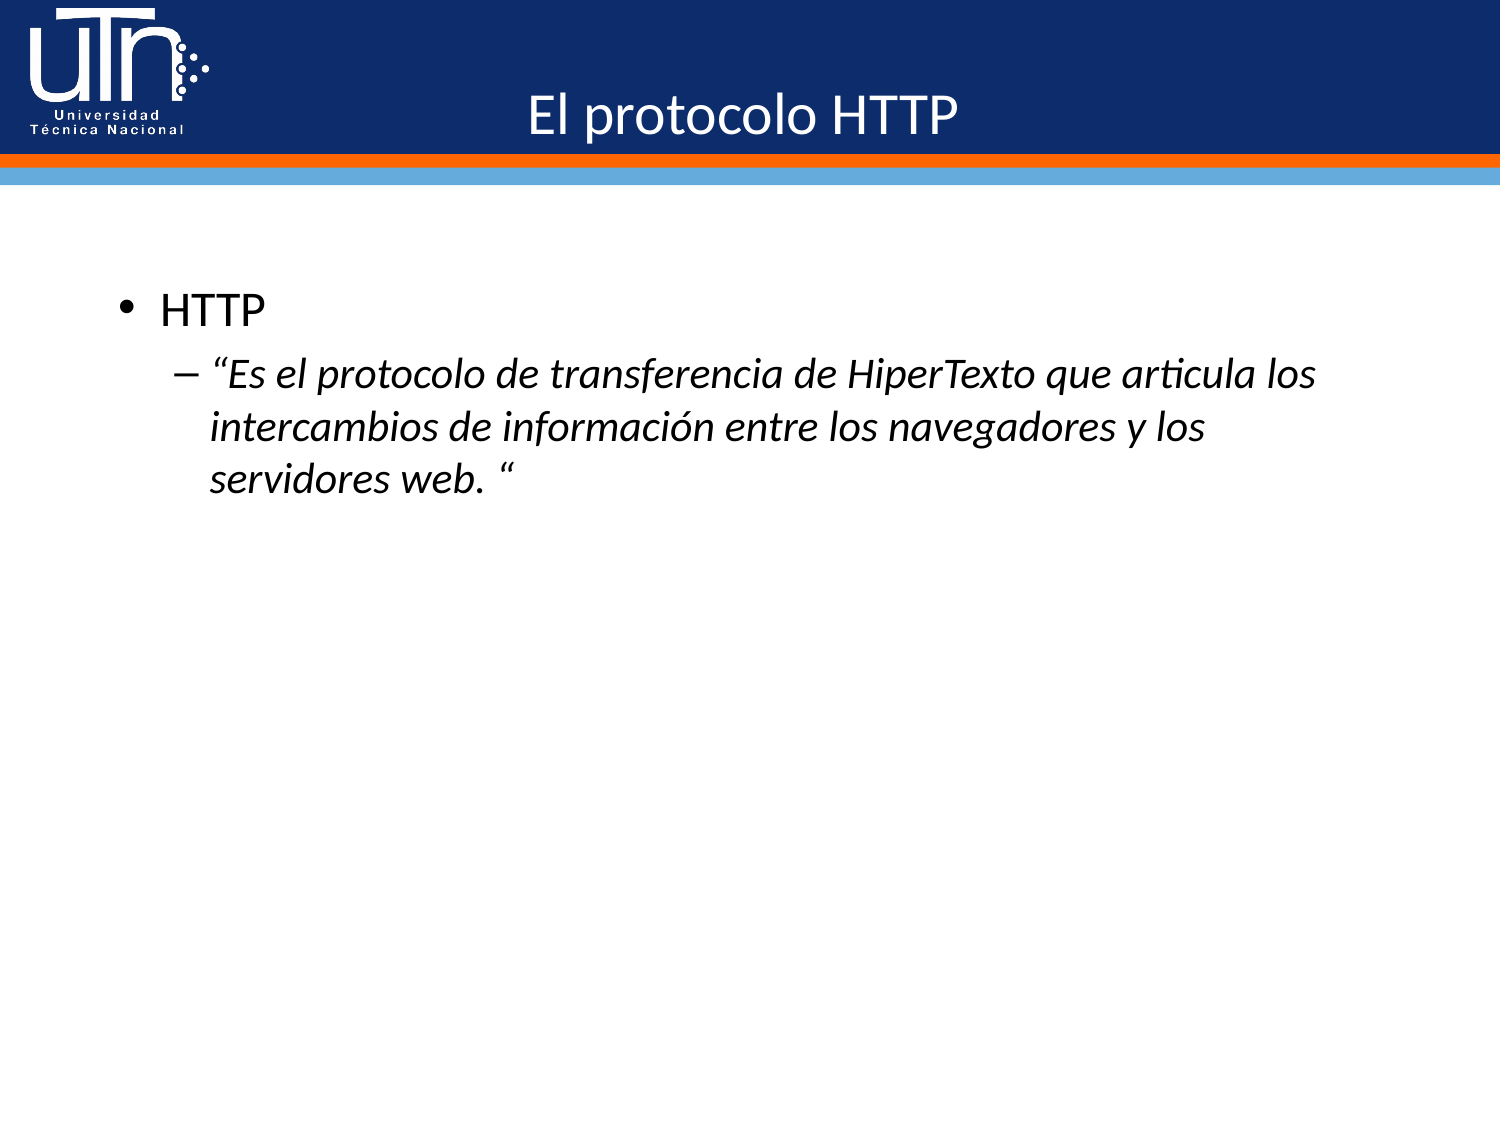

# El protocolo HTTP

HTTP
“Es el protocolo de transferencia de HiperTexto que articula los intercambios de información entre los navegadores y los servidores web. “